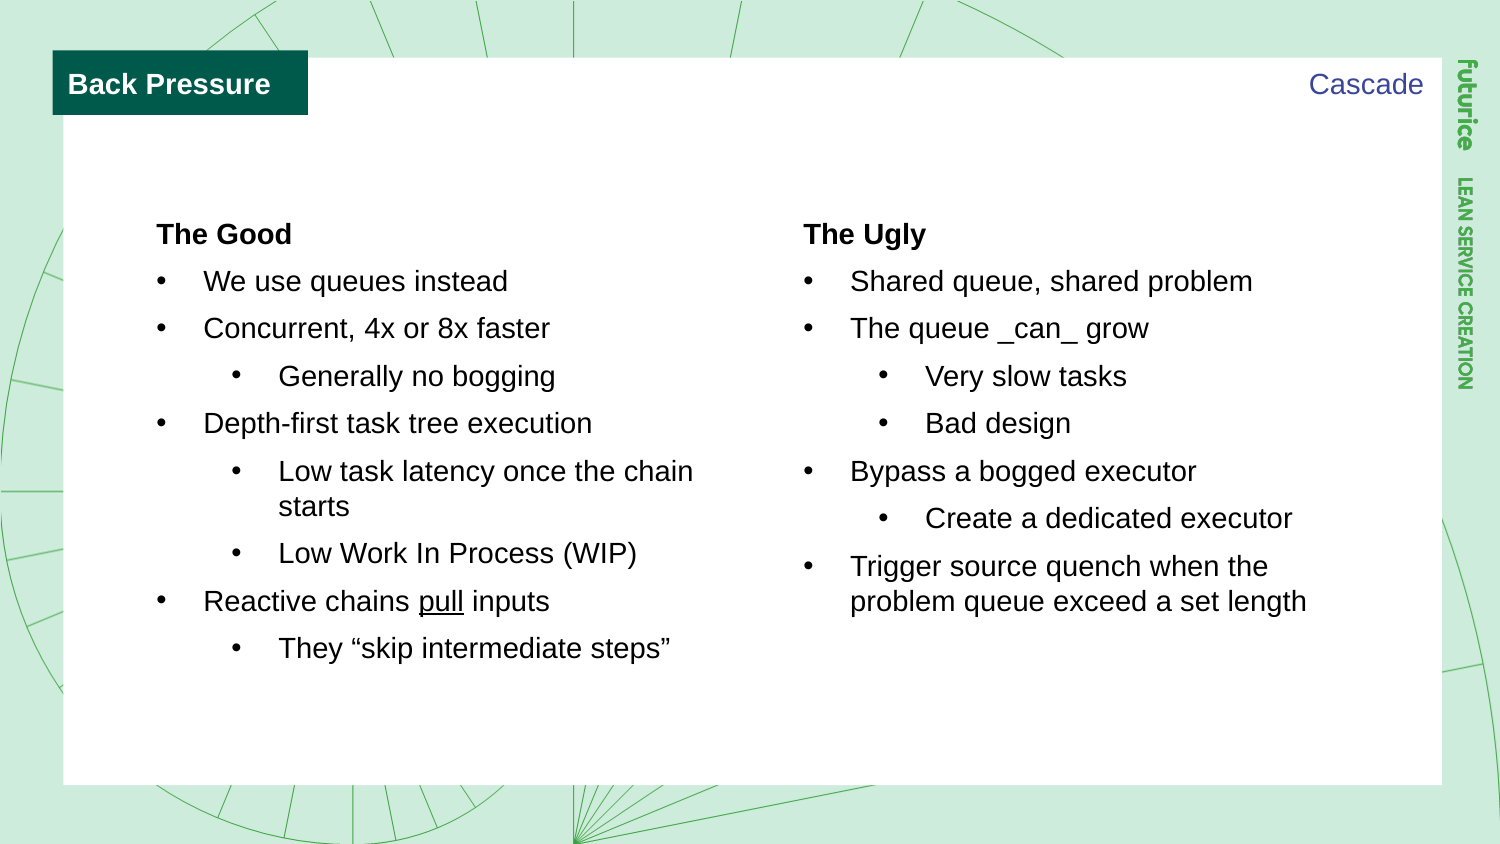

Back Pressure
Cascade
The Good
We use queues instead
Concurrent, 4x or 8x faster
Generally no bogging
Depth-first task tree execution
Low task latency once the chain starts
Low Work In Process (WIP)
Reactive chains pull inputs
They “skip intermediate steps”

The Ugly
Shared queue, shared problem
The queue _can_ grow
Very slow tasks
Bad design
Bypass a bogged executor
Create a dedicated executor
Trigger source quench when the problem queue exceed a set length